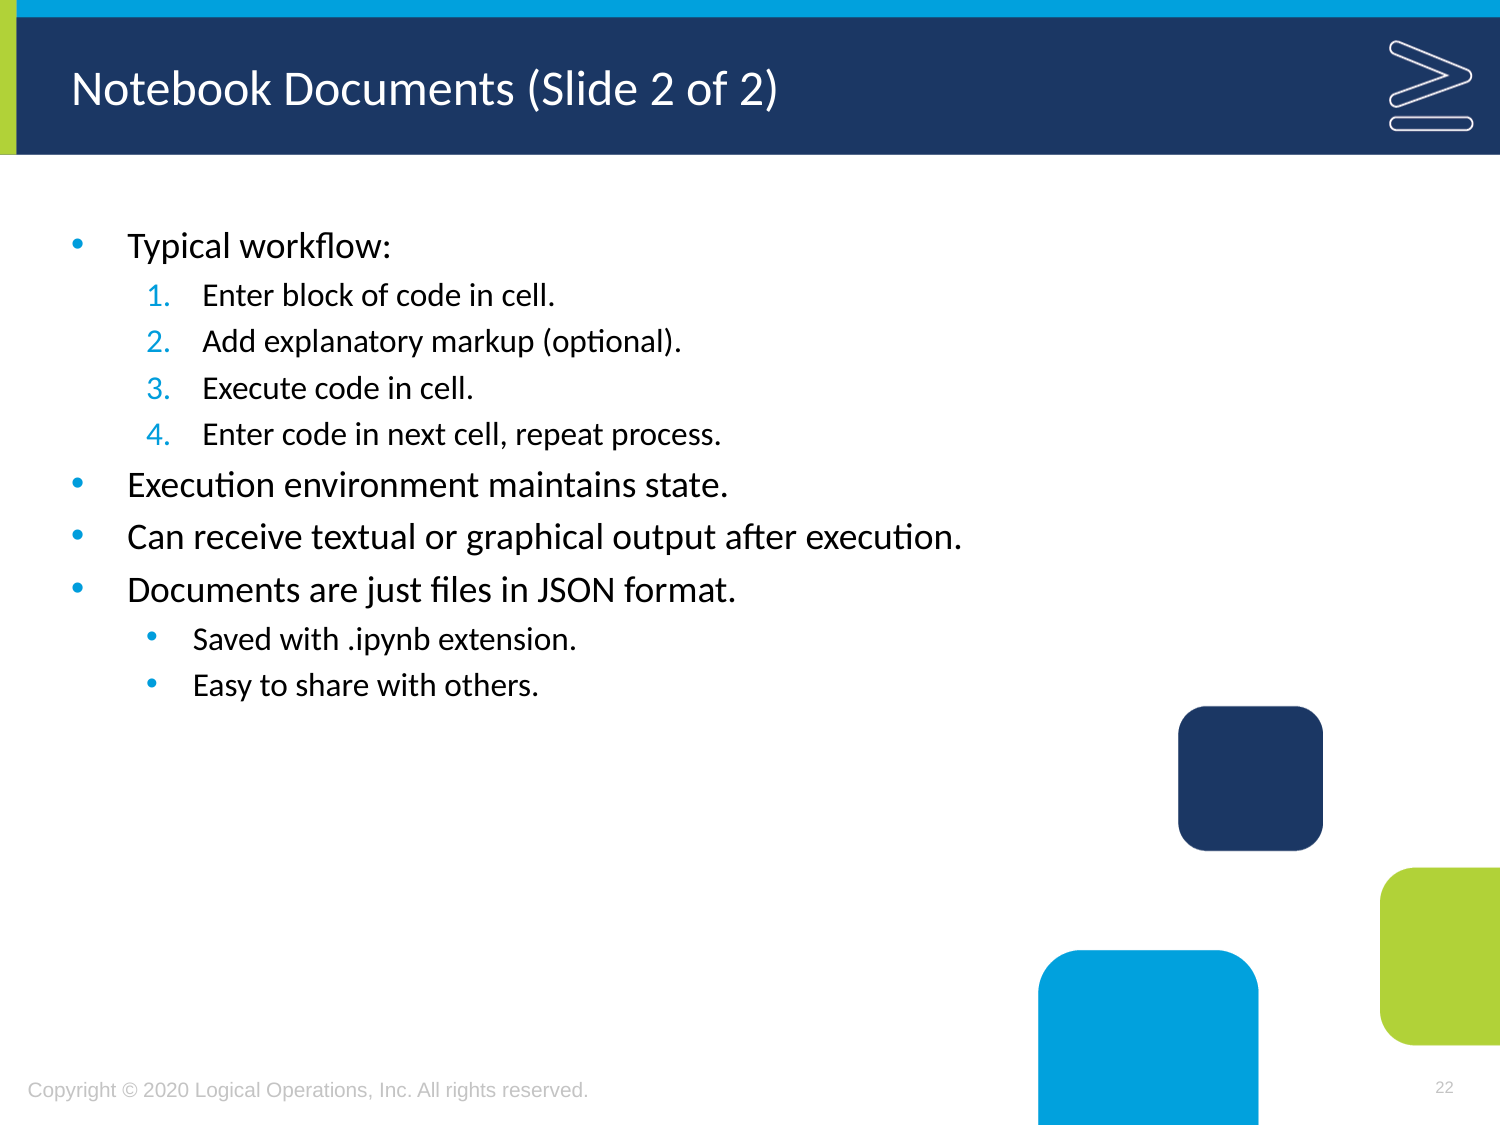

# Notebook Documents (Slide 2 of 2)
Typical workflow:
Enter block of code in cell.
Add explanatory markup (optional).
Execute code in cell.
Enter code in next cell, repeat process.
Execution environment maintains state.
Can receive textual or graphical output after execution.
Documents are just files in JSON format.
Saved with .ipynb extension.
Easy to share with others.
22